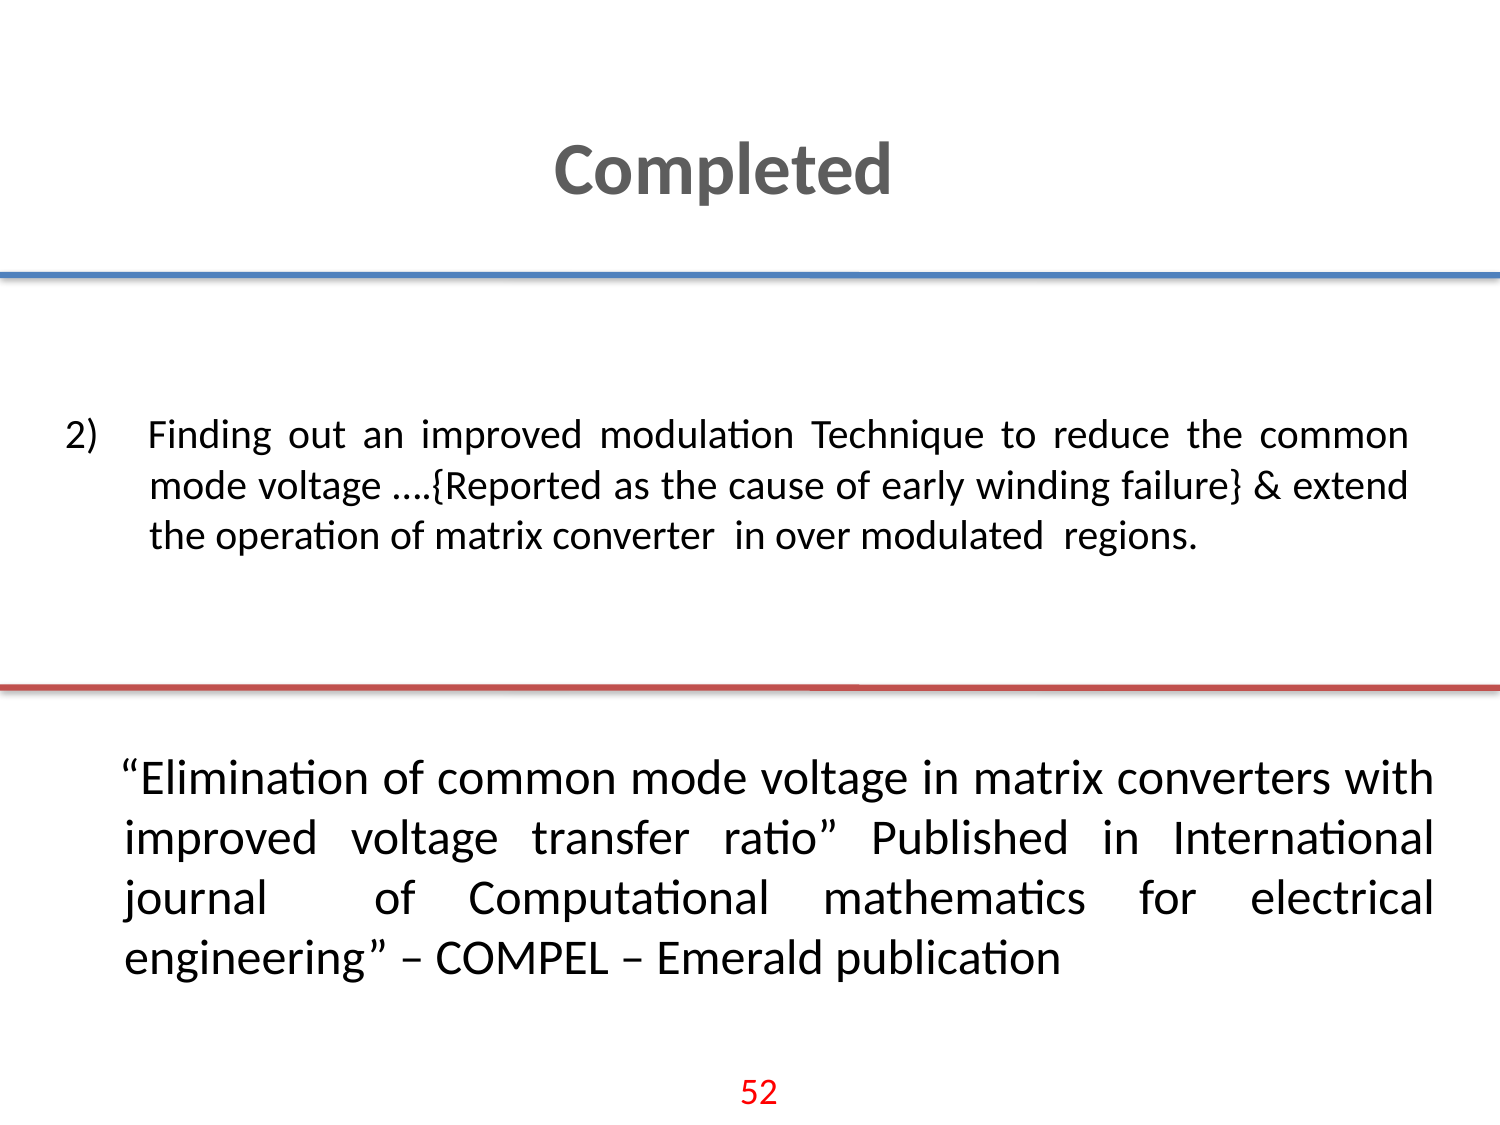

Completed
2)   Finding out an improved modulation Technique to reduce the common mode voltage ….{Reported as the cause of early winding failure} & extend the operation of matrix converter  in over modulated  regions.
      “Elimination of common mode voltage in matrix converters with improved voltage transfer ratio” Published in International journal  of Computational mathematics for electrical engineering” – COMPEL – Emerald publication
52